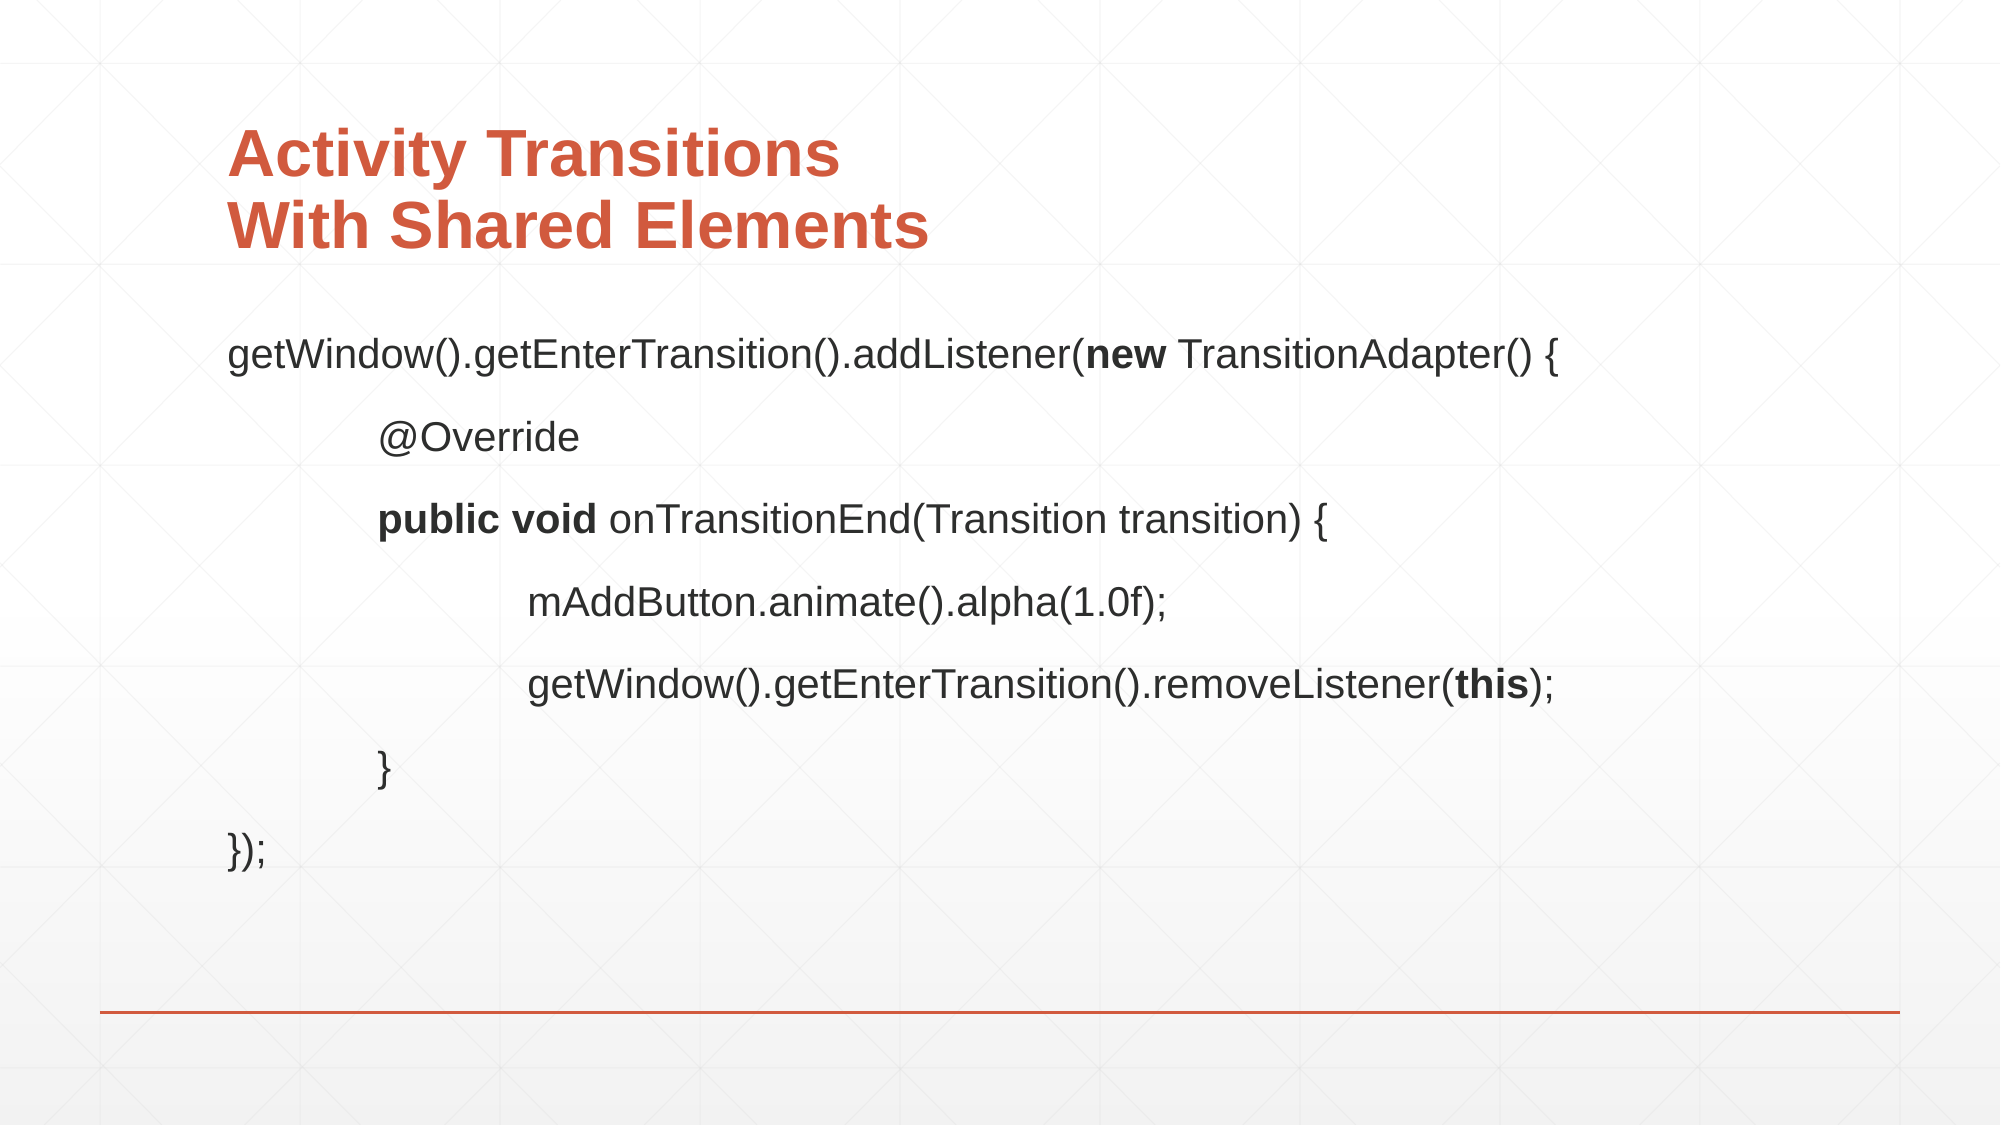

# Activity Transitions With Shared Elements
getWindow().getEnterTransition().addListener(new TransitionAdapter() {
	@Override
	public void onTransitionEnd(Transition transition) {
		mAddButton.animate().alpha(1.0f);
		getWindow().getEnterTransition().removeListener(this);
	}
});